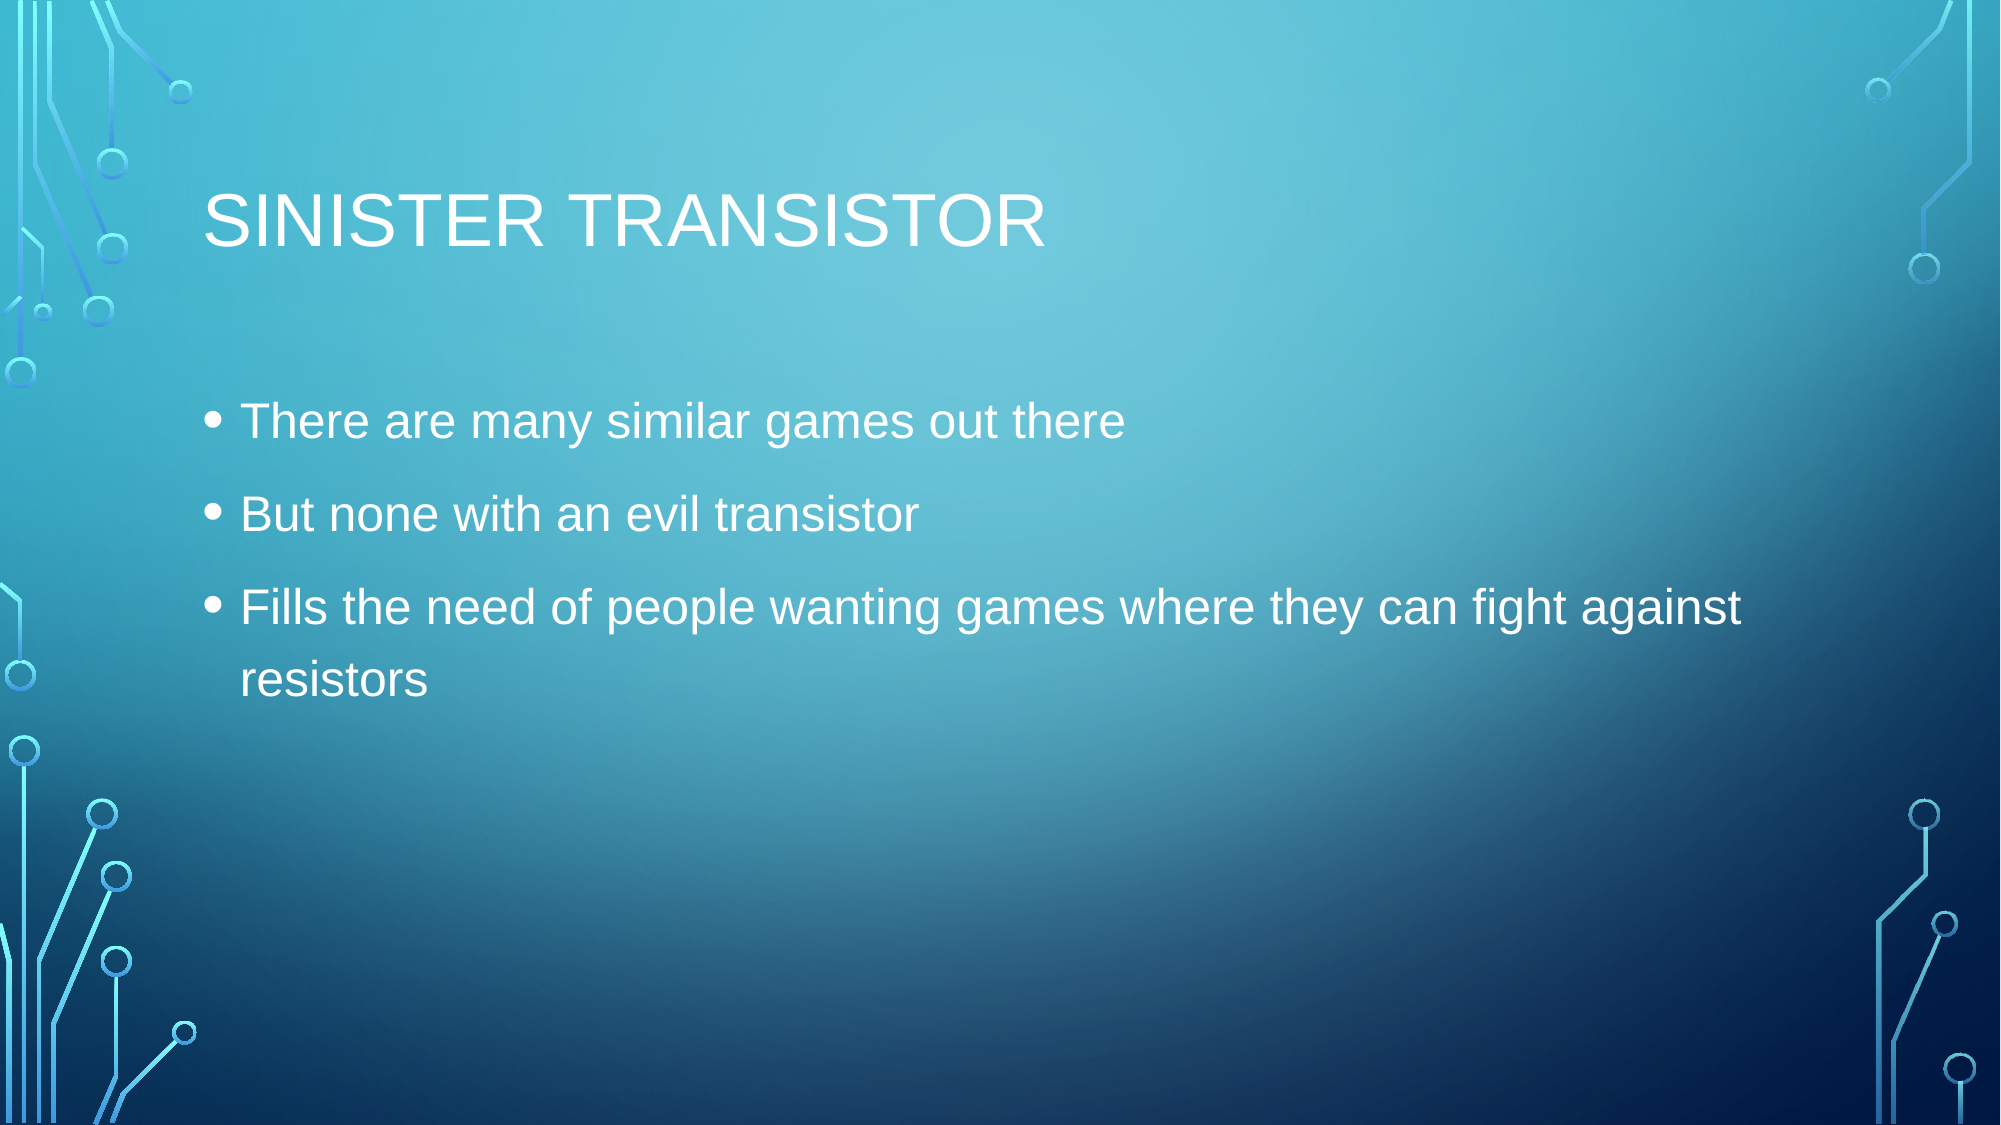

# Sinister Transistor
There are many similar games out there
But none with an evil transistor
Fills the need of people wanting games where they can fight against resistors